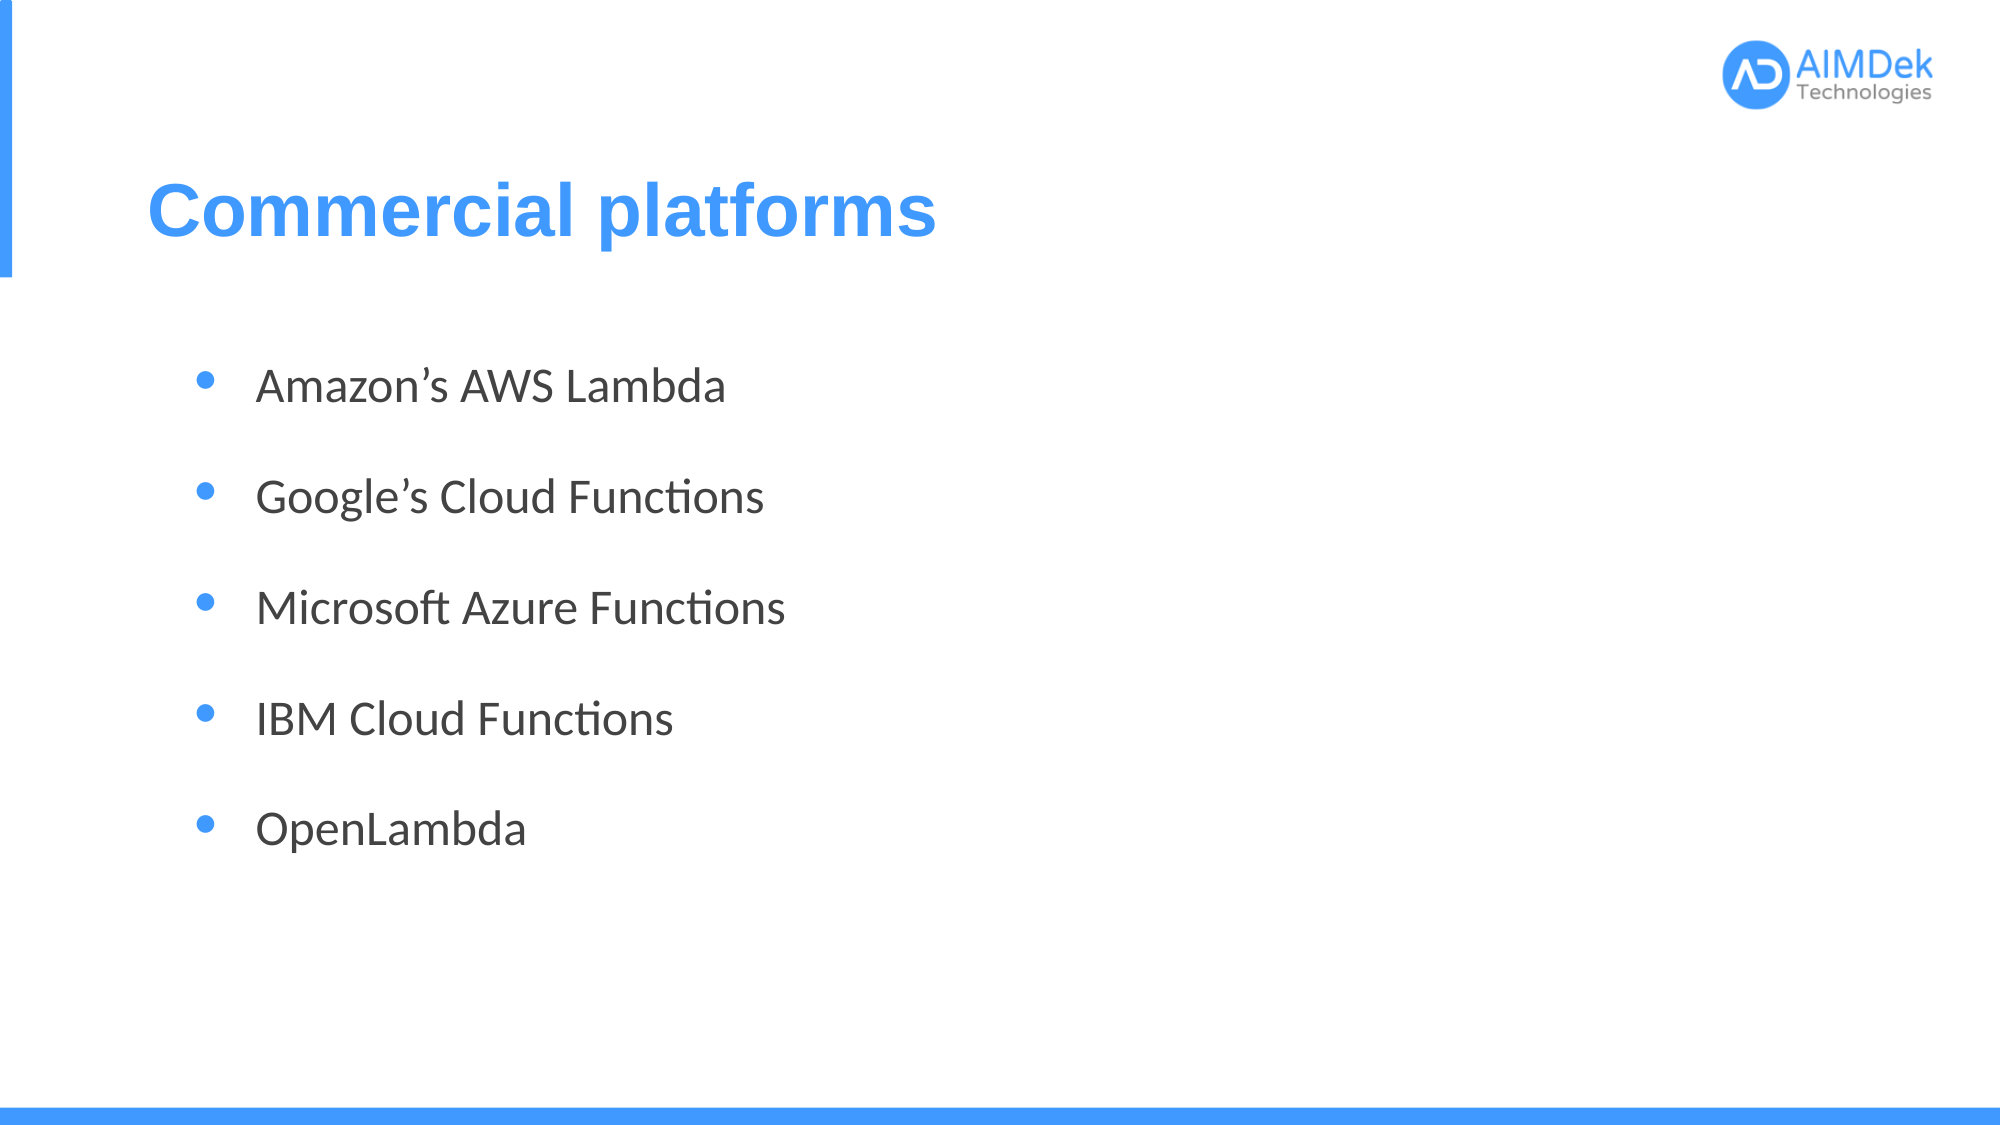

# Commercial platforms
Amazon’s AWS Lambda
Google’s Cloud Functions
Microsoft Azure Functions
IBM Cloud Functions
OpenLambda